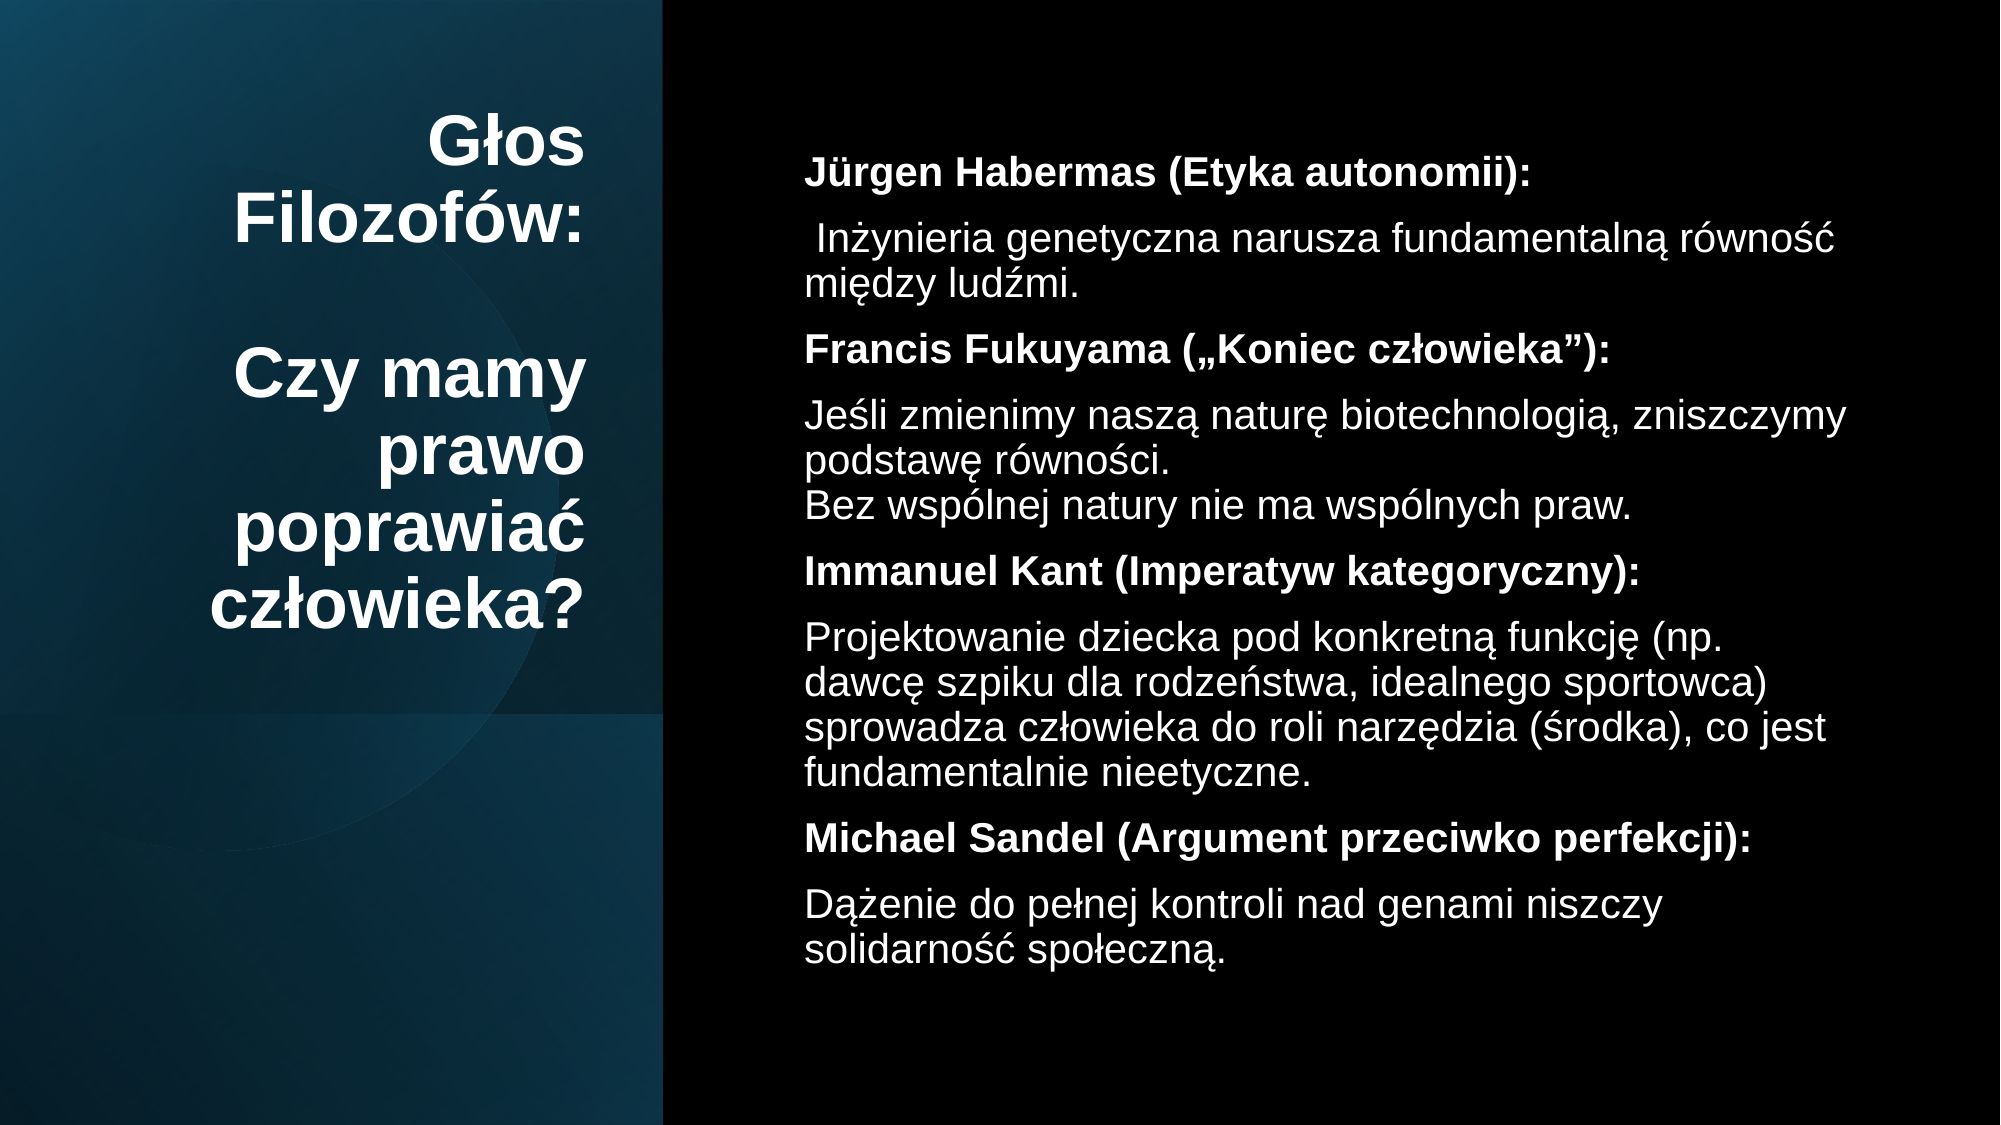

# Głos Filozofów: Czy mamy prawo poprawiać człowieka?
Jürgen Habermas (Etyka autonomii):
 Inżynieria genetyczna narusza fundamentalną równość między ludźmi.
Francis Fukuyama („Koniec człowieka”):
Jeśli zmienimy naszą naturę biotechnologią, zniszczymy podstawę równości.
Bez wspólnej natury nie ma wspólnych praw.
Immanuel Kant (Imperatyw kategoryczny):
Projektowanie dziecka pod konkretną funkcję (np. dawcę szpiku dla rodzeństwa, idealnego sportowca) sprowadza człowieka do roli narzędzia (środka), co jest fundamentalnie nieetyczne.
Michael Sandel (Argument przeciwko perfekcji):
Dążenie do pełnej kontroli nad genami niszczy solidarność społeczną.